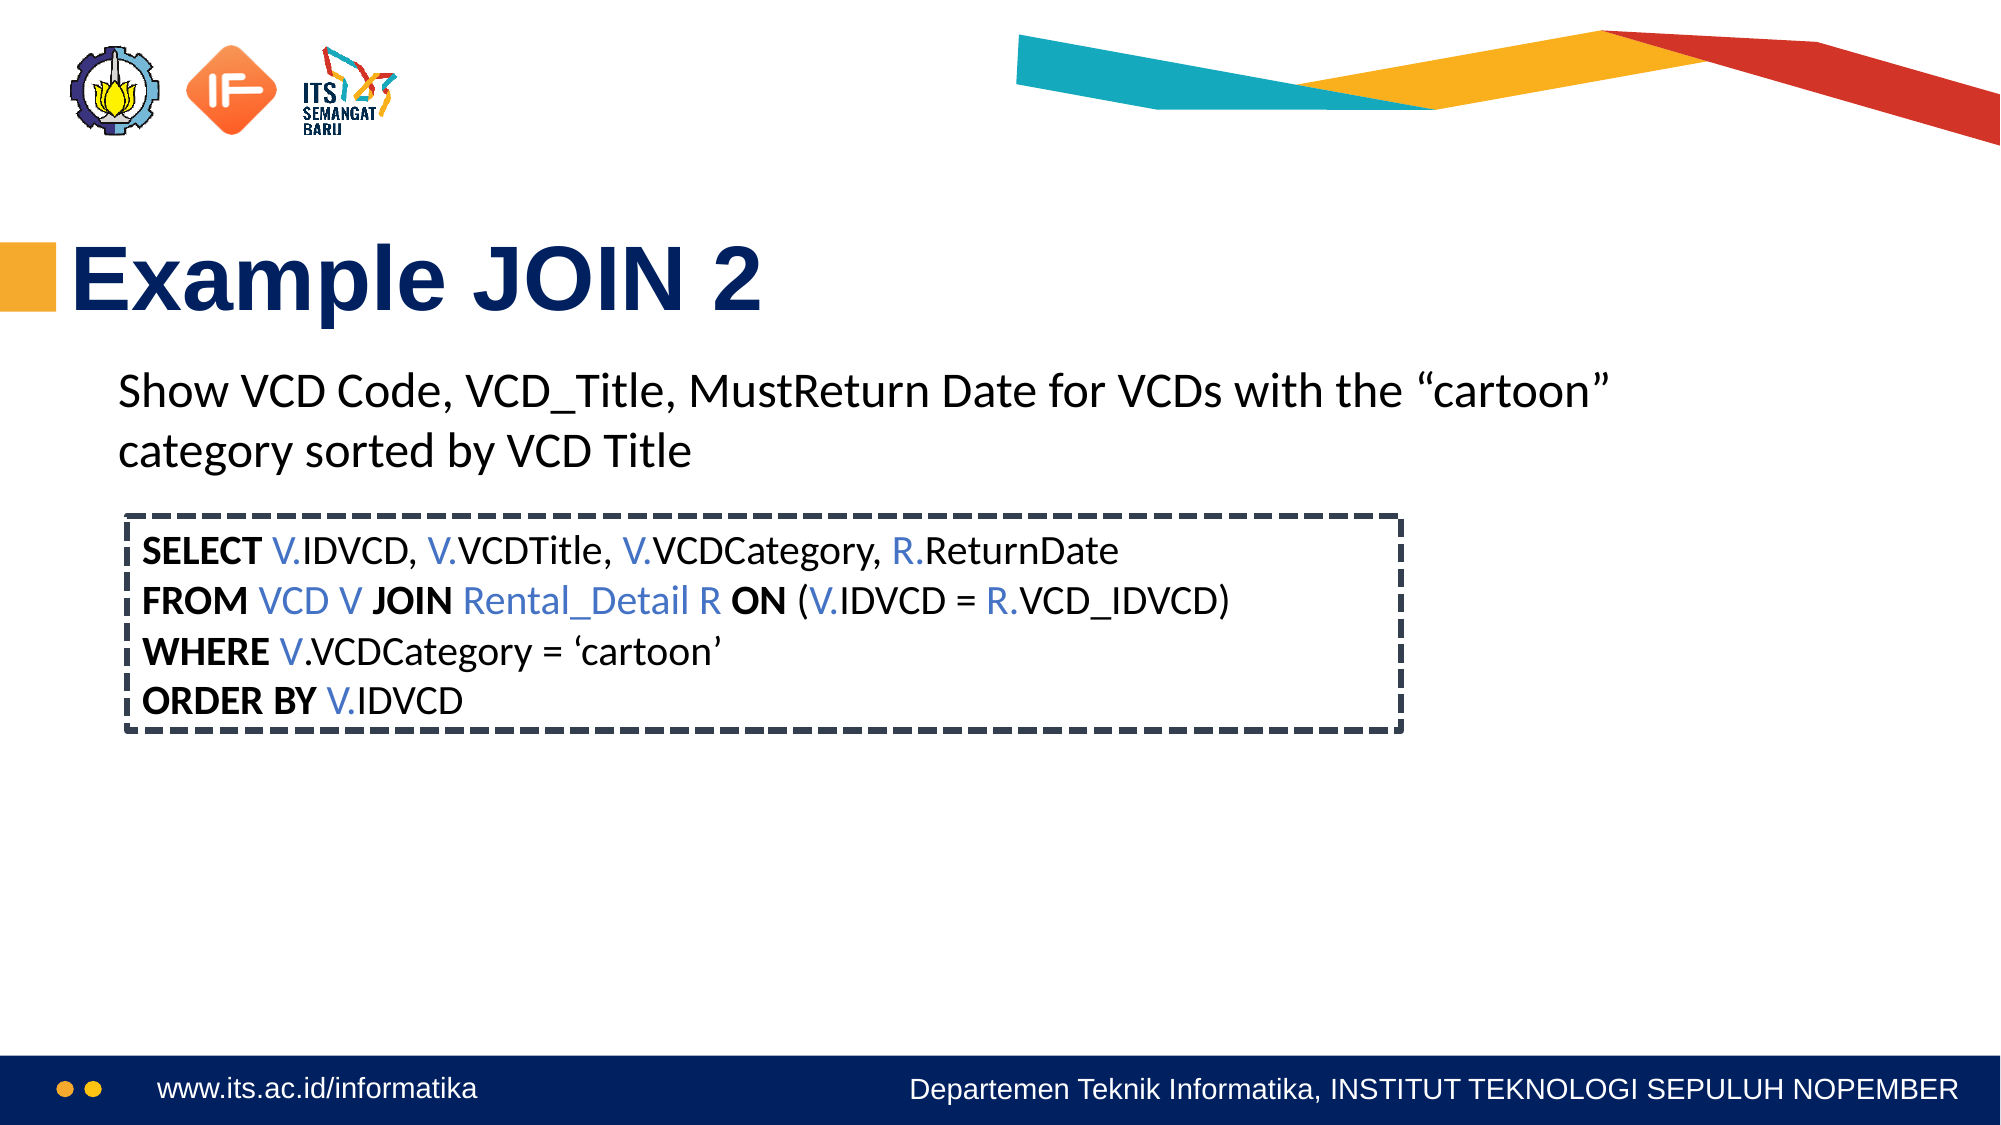

# Example JOIN 2
Show VCD Code, VCD_Title, MustReturn Date for VCDs with the “cartoon” category sorted by VCD Title
SELECT V.IDVCD, V.VCDTitle, V.VCDCategory, R.ReturnDate
FROM VCD V JOIN Rental_Detail R ON (V.IDVCD = R.VCD_IDVCD)
WHERE V.VCDCategory = ‘cartoon’
ORDER BY V.IDVCD